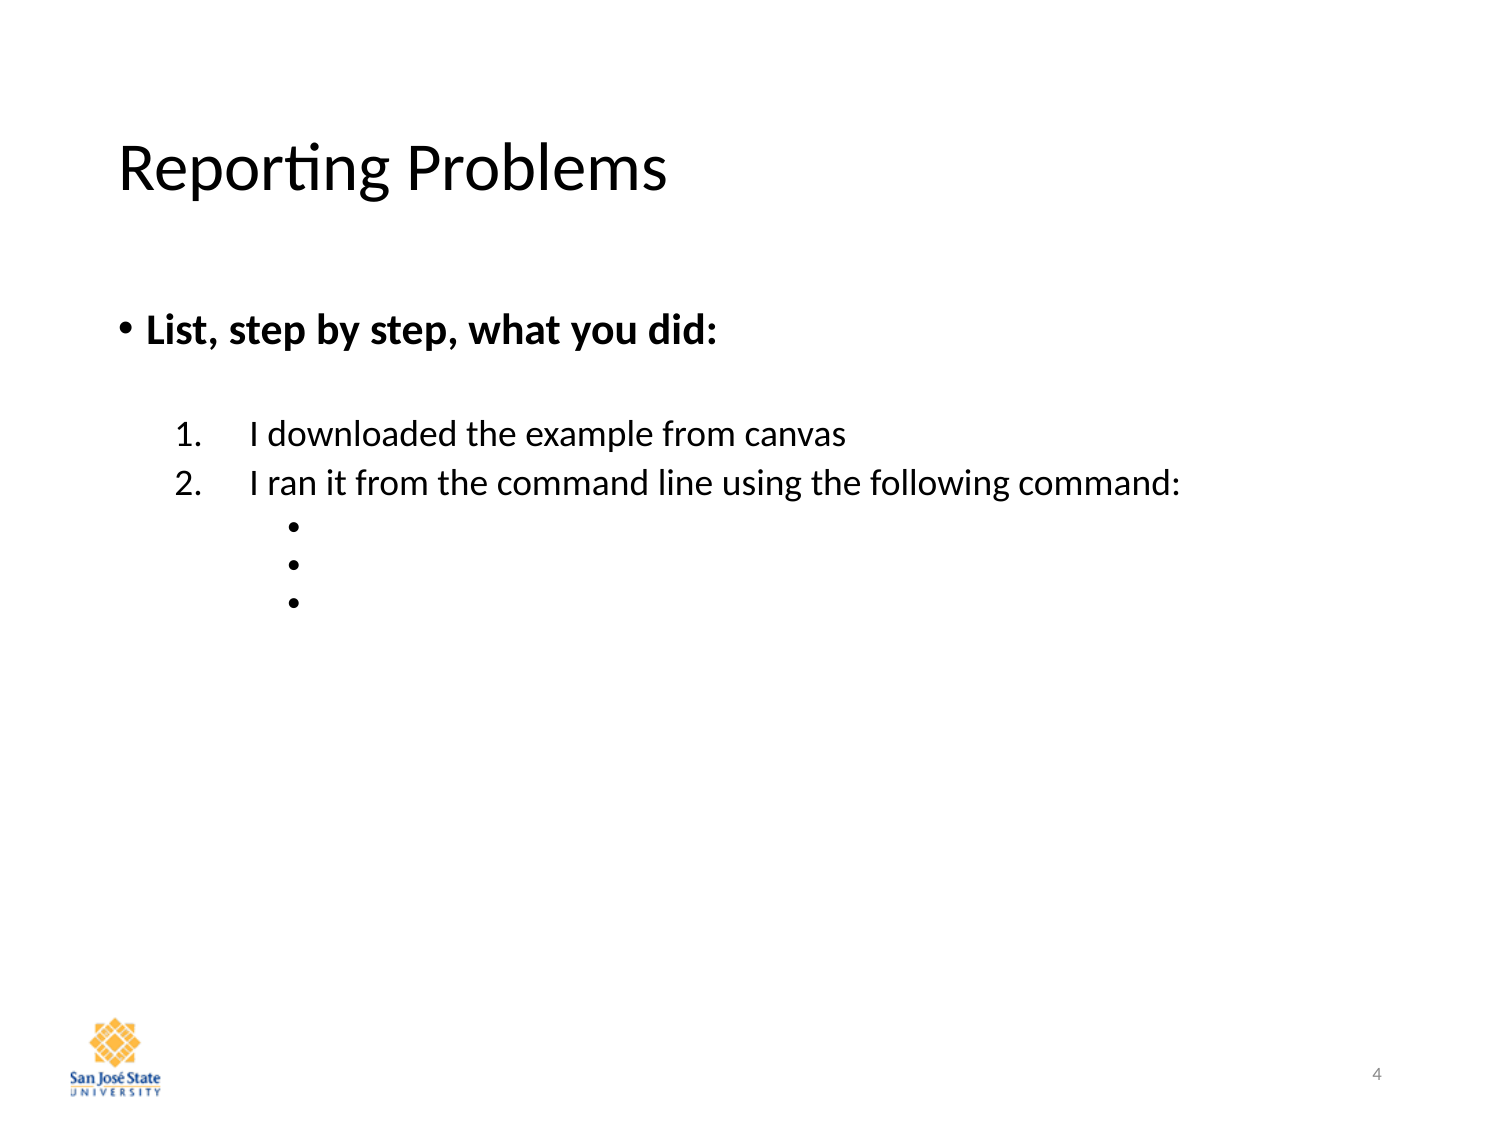

# Reporting Problems
List, step by step, what you did:
I downloaded the example from canvas
I ran it from the command line using the following command:
•
•
•

4